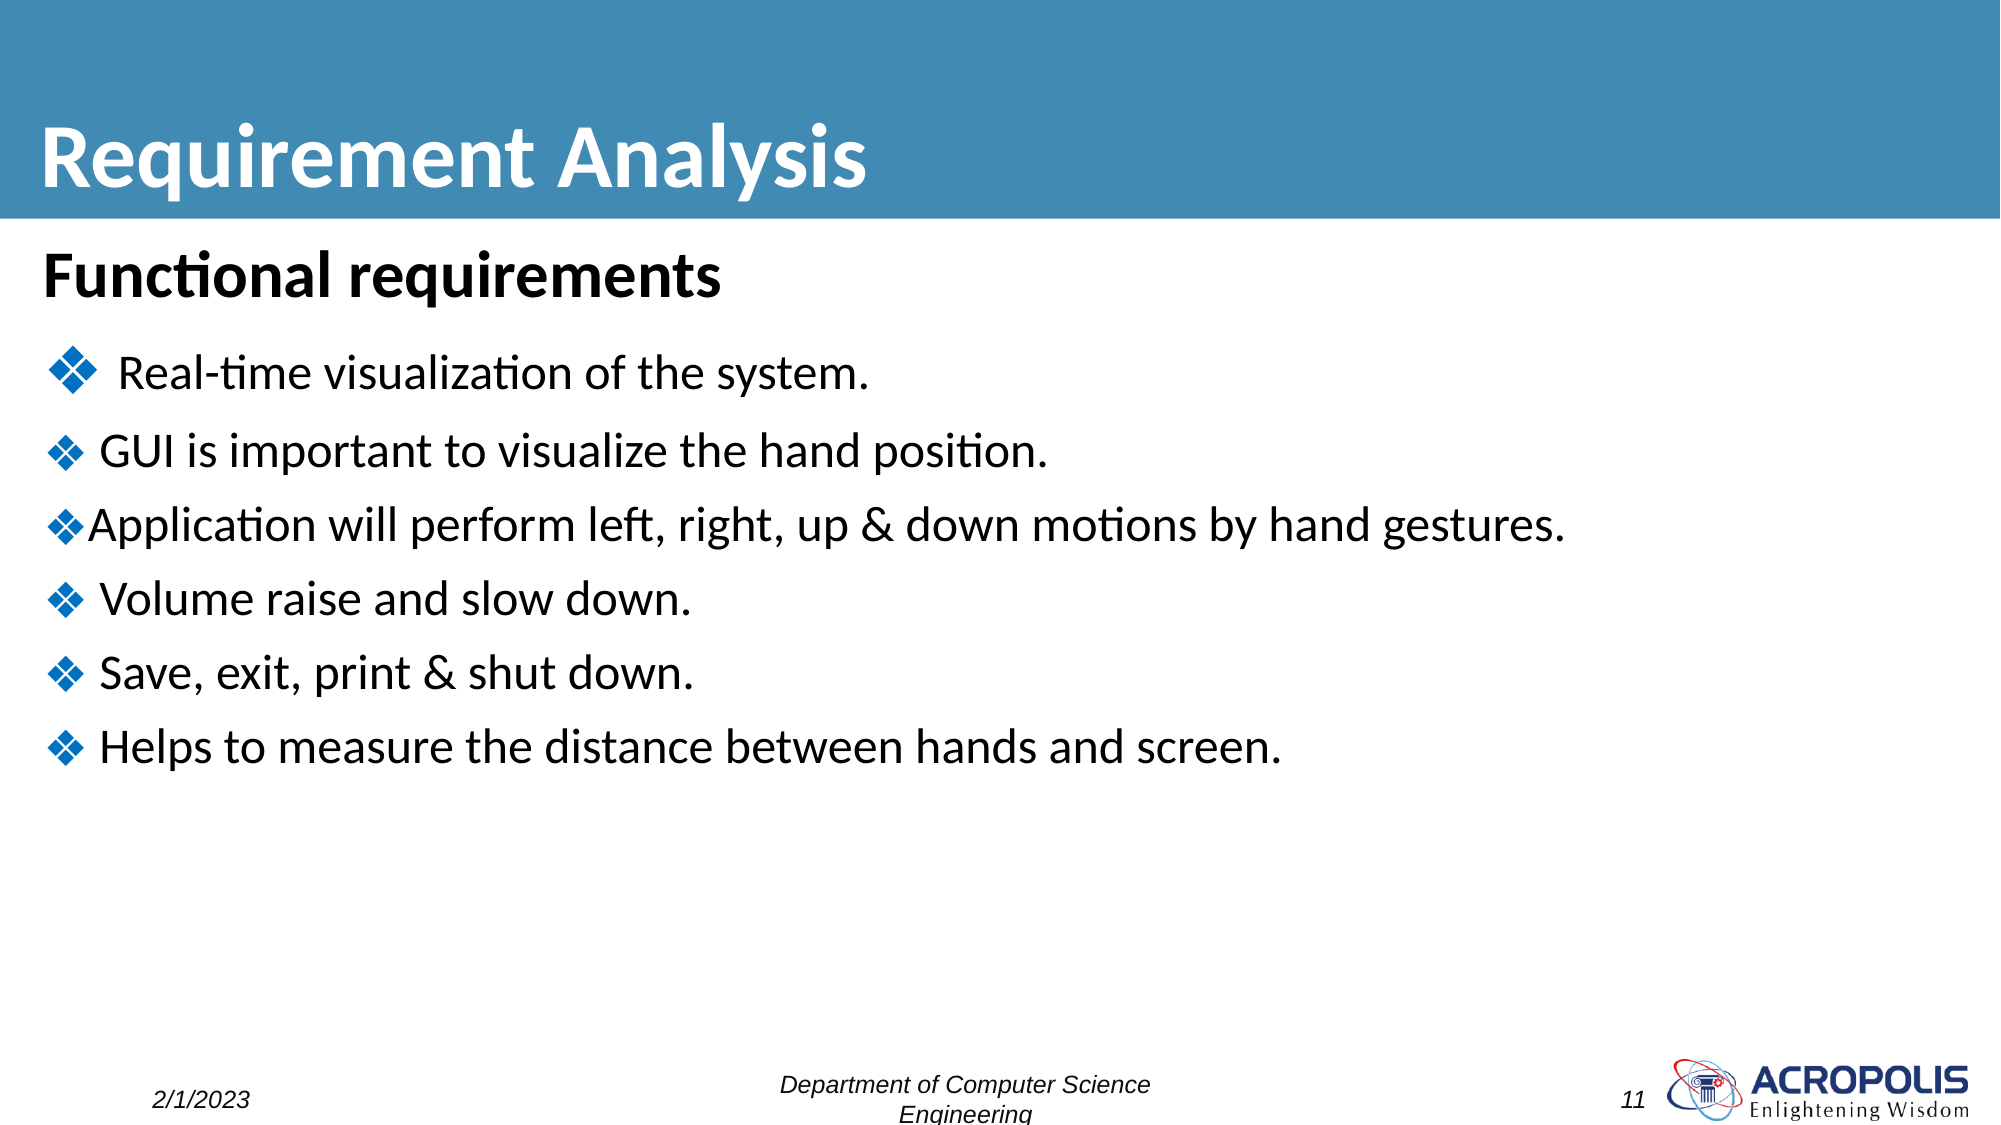

# Requirement Analysis
Functional requirements
 Real-time visualization of the system.
 GUI is important to visualize the hand position.
Application will perform left, right, up & down motions by hand gestures.
 Volume raise and slow down.
 Save, exit, print & shut down.
 Helps to measure the distance between hands and screen.
2/1/2023
Department of Computer Science Engineering
11